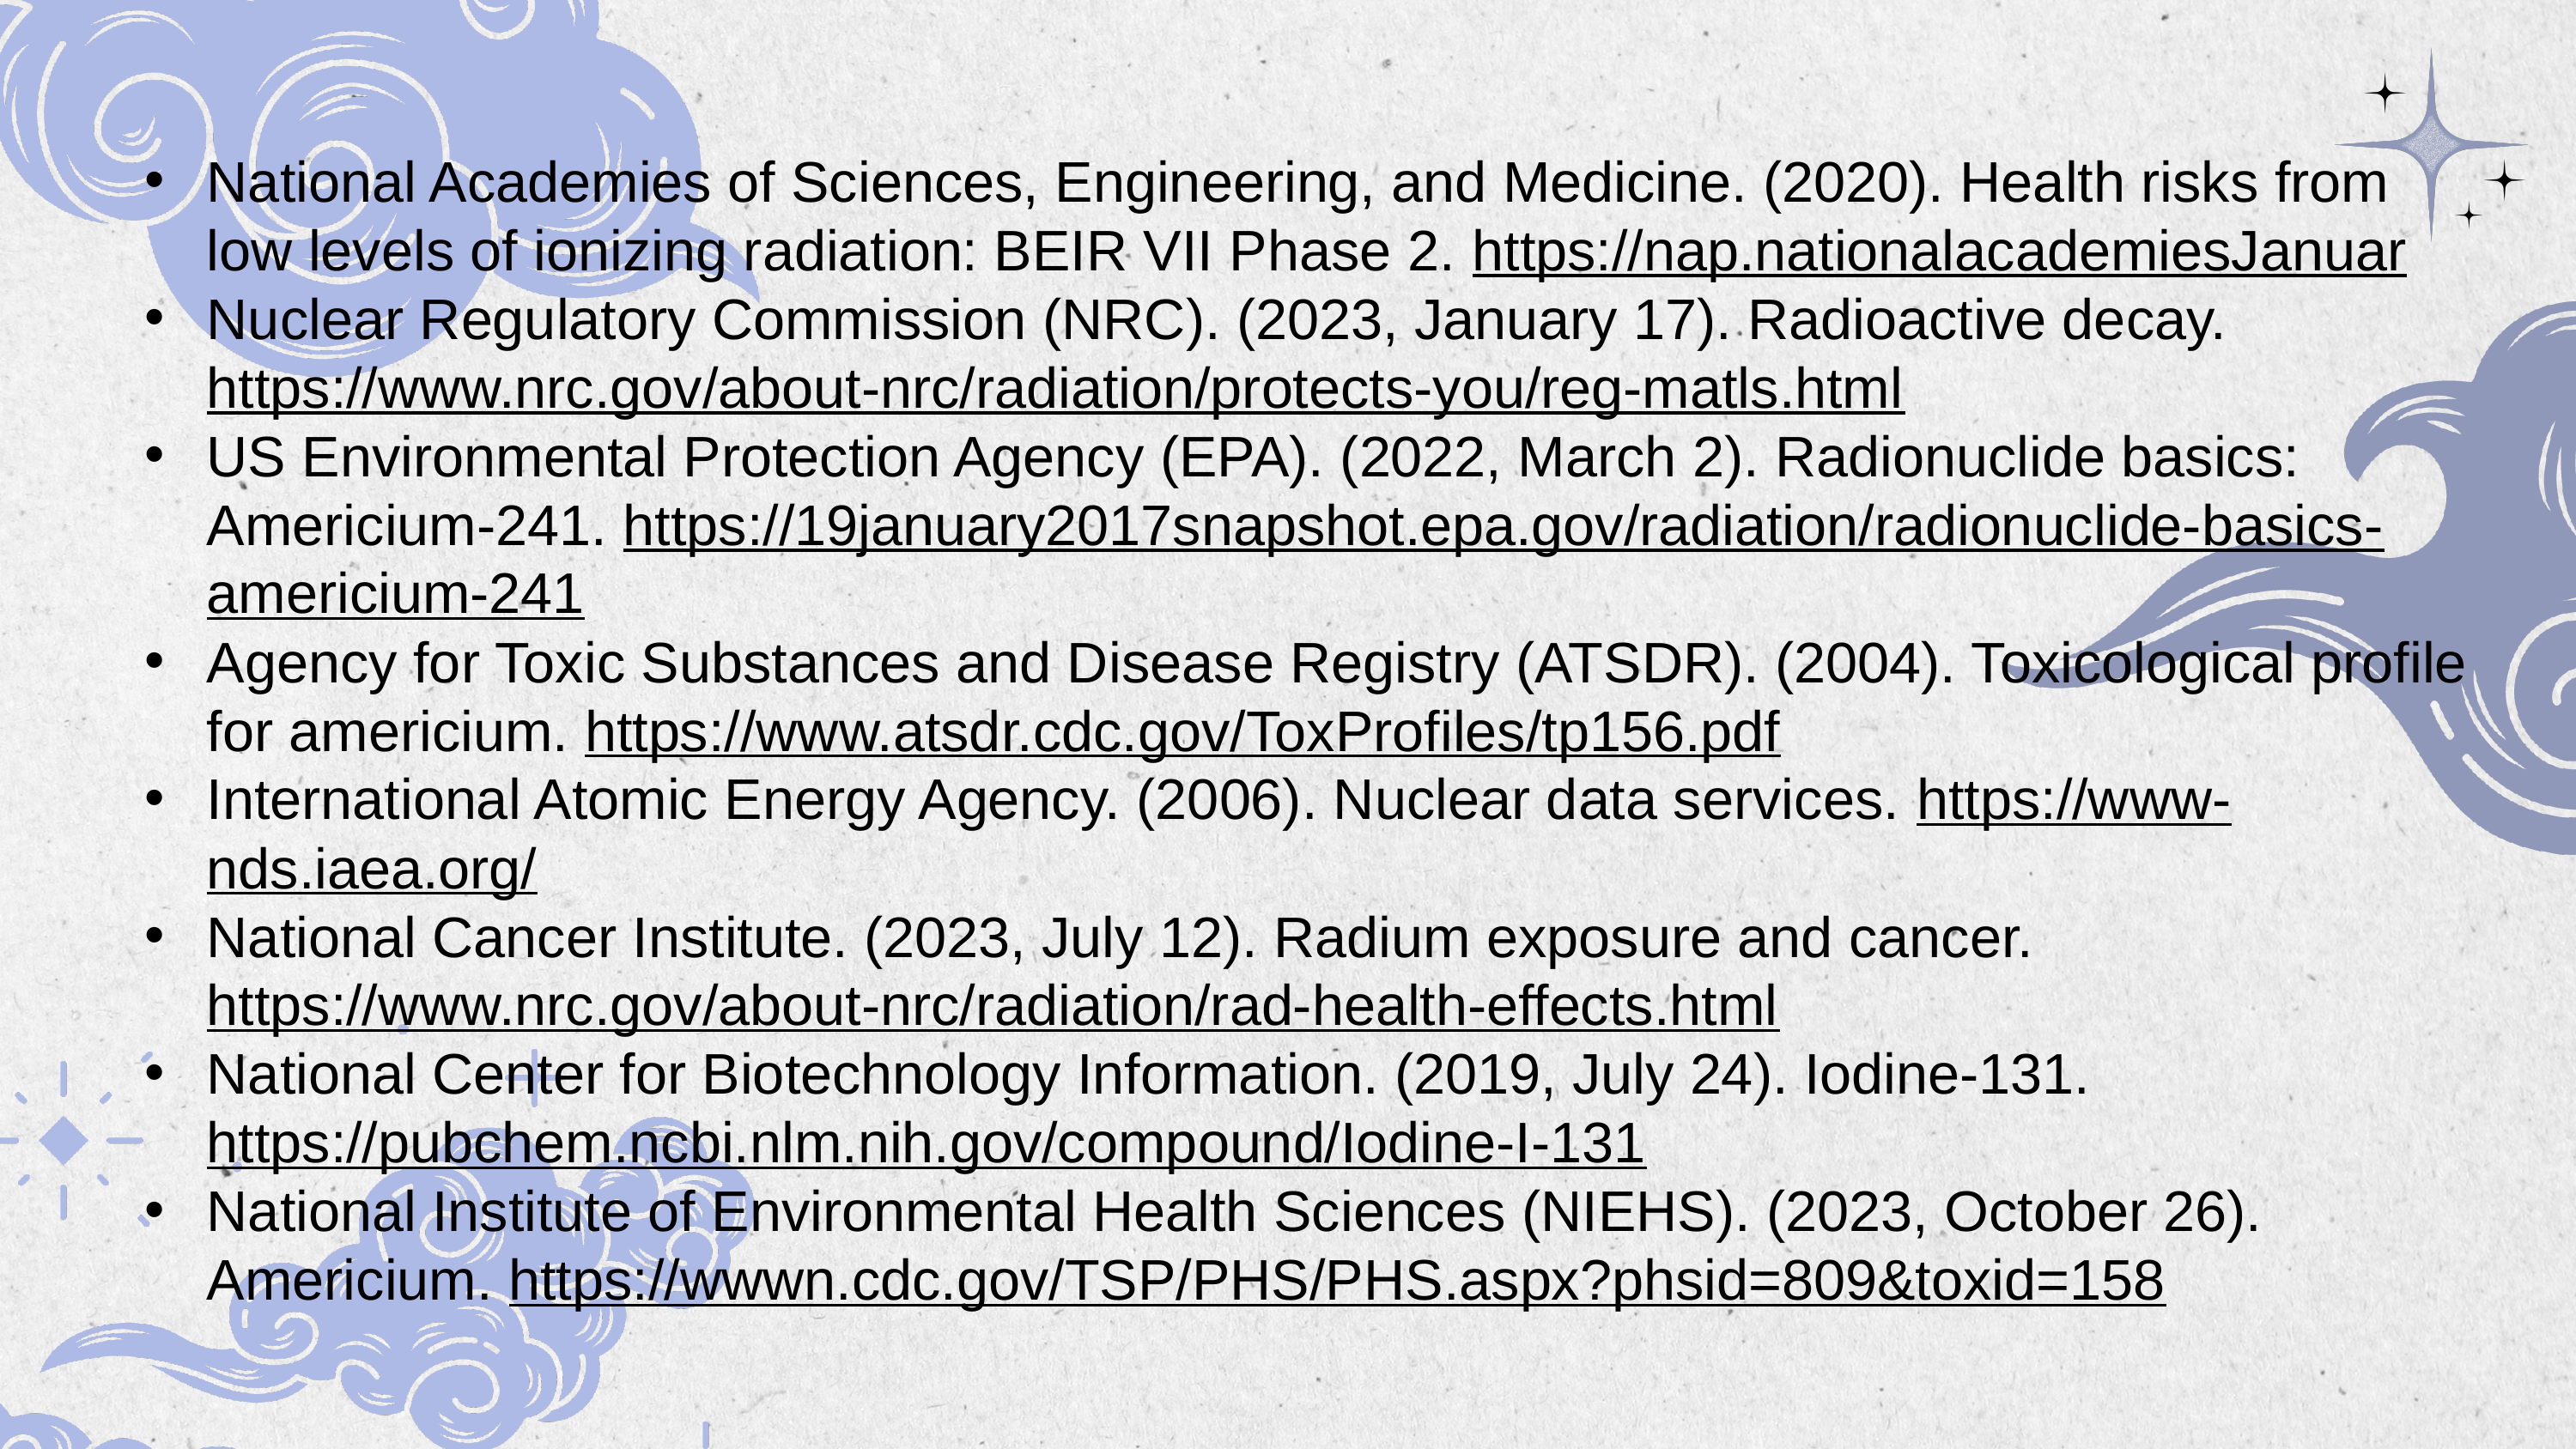

National Academies of Sciences, Engineering, and Medicine. (2020). Health risks from low levels of ionizing radiation: BEIR VII Phase 2. https://nap.nationalacademiesJanuar
Nuclear Regulatory Commission (NRC). (2023, January 17). Radioactive decay. https://www.nrc.gov/about-nrc/radiation/protects-you/reg-matls.html
US Environmental Protection Agency (EPA). (2022, March 2). Radionuclide basics: Americium-241. https://19january2017snapshot.epa.gov/radiation/radionuclide-basics-americium-241
Agency for Toxic Substances and Disease Registry (ATSDR). (2004). Toxicological profile for americium. https://www.atsdr.cdc.gov/ToxProfiles/tp156.pdf
International Atomic Energy Agency. (2006). Nuclear data services. https://www-nds.iaea.org/
National Cancer Institute. (2023, July 12). Radium exposure and cancer. https://www.nrc.gov/about-nrc/radiation/rad-health-effects.html
National Center for Biotechnology Information. (2019, July 24). Iodine-131. https://pubchem.ncbi.nlm.nih.gov/compound/Iodine-I-131
National Institute of Environmental Health Sciences (NIEHS). (2023, October 26). Americium. https://wwwn.cdc.gov/TSP/PHS/PHS.aspx?phsid=809&toxid=158